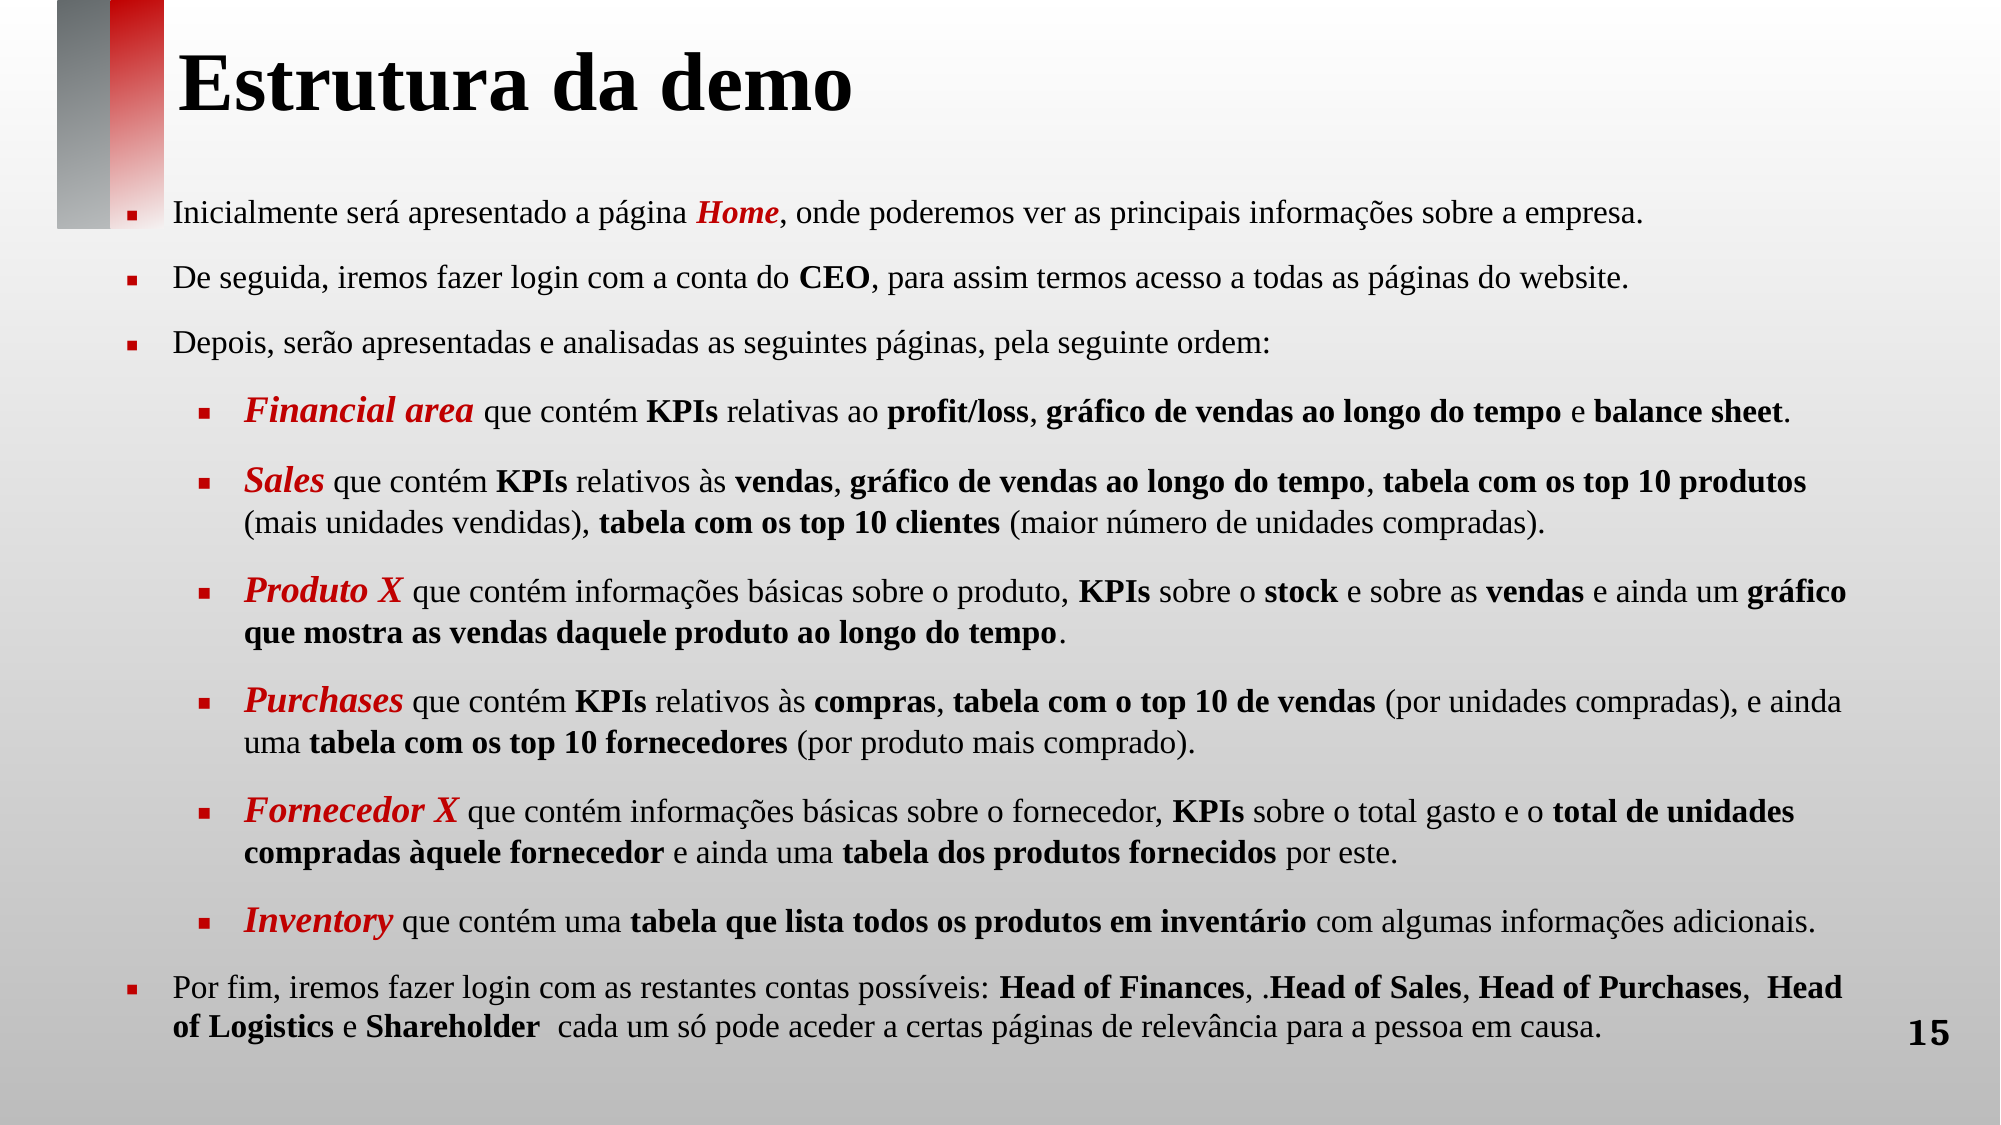

# Estrutura da demo
Inicialmente será apresentado a página Home, onde poderemos ver as principais informações sobre a empresa.
De seguida, iremos fazer login com a conta do CEO, para assim termos acesso a todas as páginas do website.
Depois, serão apresentadas e analisadas as seguintes páginas, pela seguinte ordem:
Financial area que contém KPIs relativas ao profit/loss, gráfico de vendas ao longo do tempo e balance sheet.
Sales que contém KPIs relativos às vendas, gráfico de vendas ao longo do tempo, tabela com os top 10 produtos (mais unidades vendidas), tabela com os top 10 clientes (maior número de unidades compradas).
Produto X que contém informações básicas sobre o produto, KPIs sobre o stock e sobre as vendas e ainda um gráfico que mostra as vendas daquele produto ao longo do tempo.
Purchases que contém KPIs relativos às compras, tabela com o top 10 de vendas (por unidades compradas), e ainda uma tabela com os top 10 fornecedores (por produto mais comprado).
Fornecedor X que contém informações básicas sobre o fornecedor, KPIs sobre o total gasto e o total de unidades compradas àquele fornecedor e ainda uma tabela dos produtos fornecidos por este.
Inventory que contém uma tabela que lista todos os produtos em inventário com algumas informações adicionais.
Por fim, iremos fazer login com as restantes contas possíveis: Head of Finances, .Head of Sales, Head of Purchases,  Head of Logistics e Shareholder  cada um só pode aceder a certas páginas de relevância para a pessoa em causa.
15